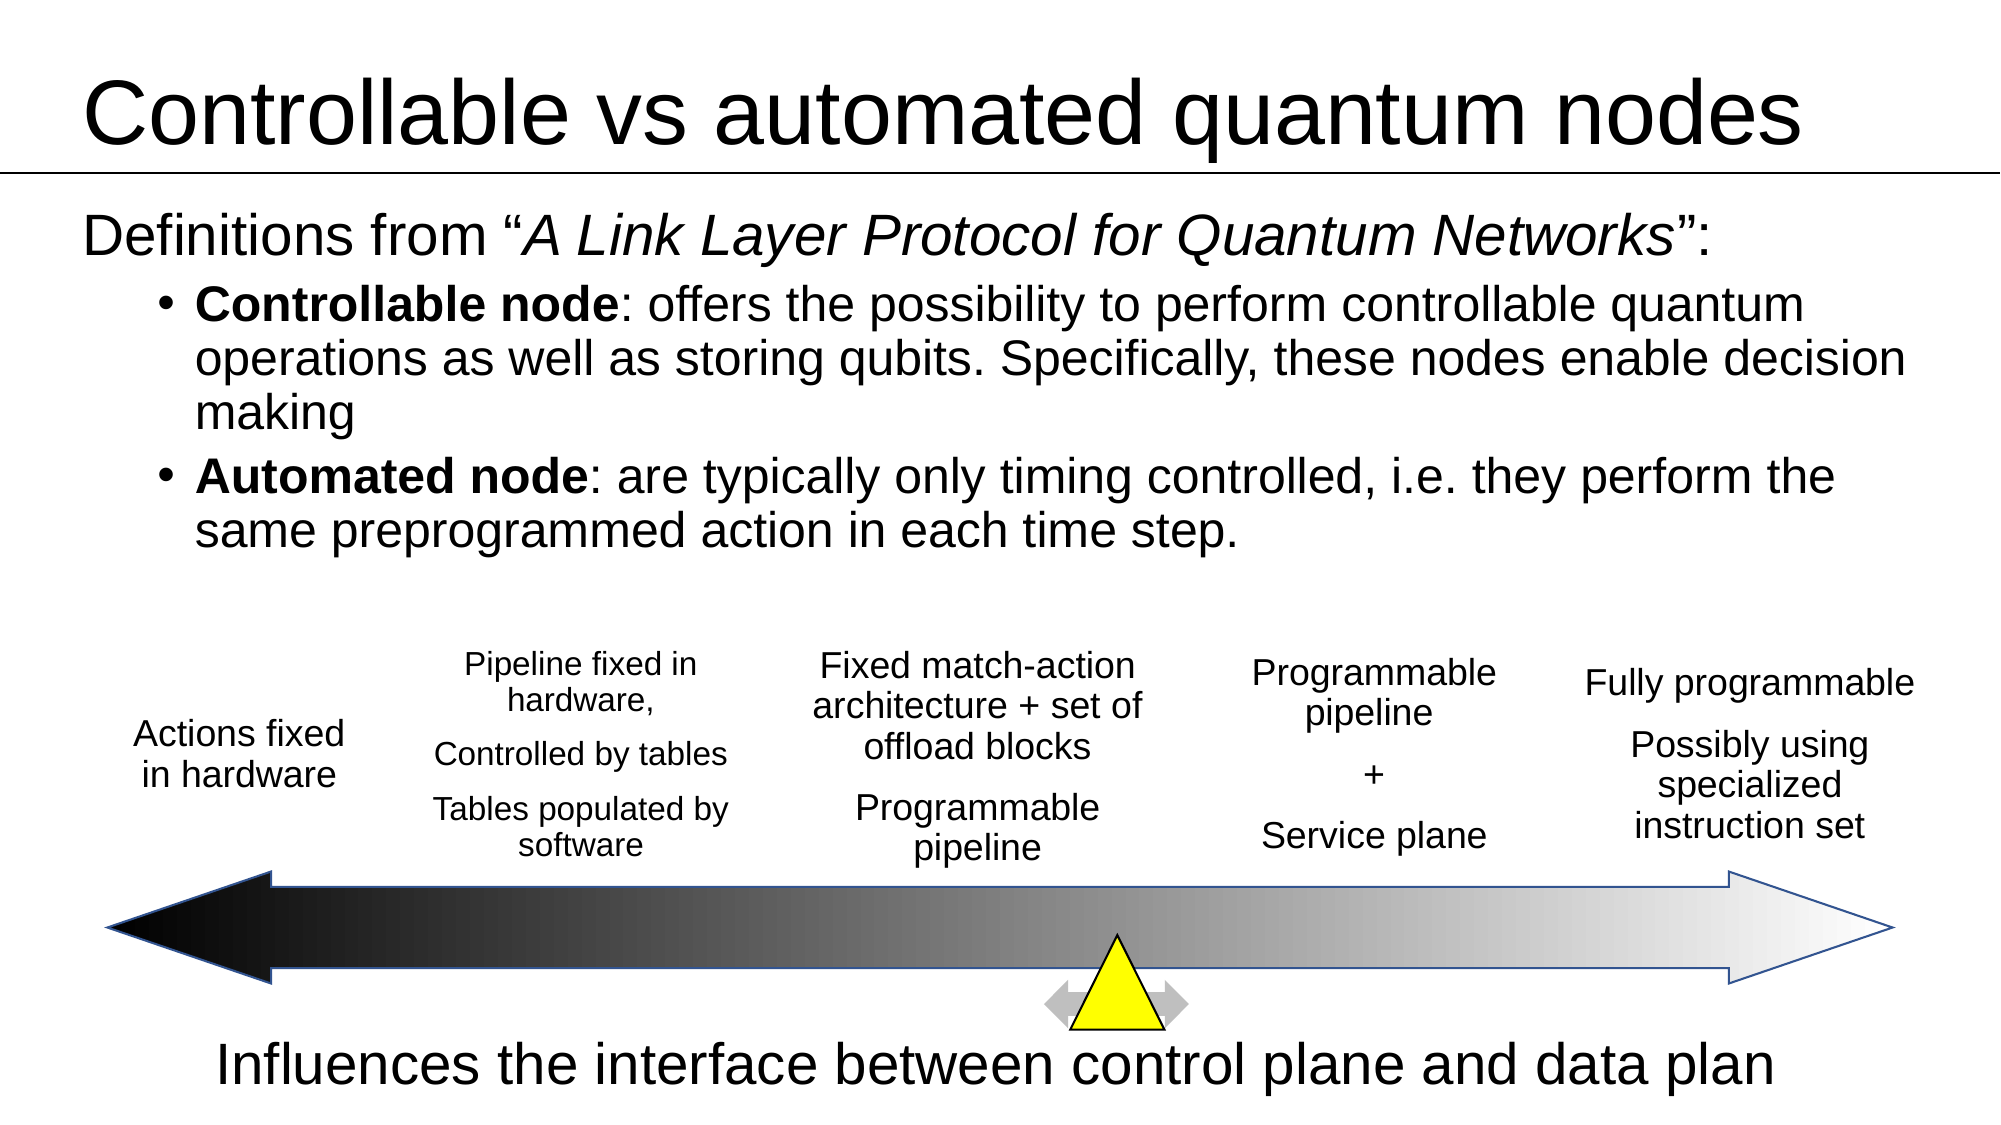

# Controllable vs automated quantum nodes
Definitions from “A Link Layer Protocol for Quantum Networks”:
Controllable node: offers the possibility to perform controllable quantum operations as well as storing qubits. Specifically, these nodes enable decision making
Automated node: are typically only timing controlled, i.e. they perform the same preprogrammed action in each time step.

Fully programmable
Possibly using specialized instruction set
Programmable pipeline
+
Service plane
Pipeline fixed in hardware,
Controlled by tables
Tables populated by software
Actions fixed in hardware
Fixed match-action architecture + set of offload blocks
Programmable pipeline

Influences the interface between control plane and data plan